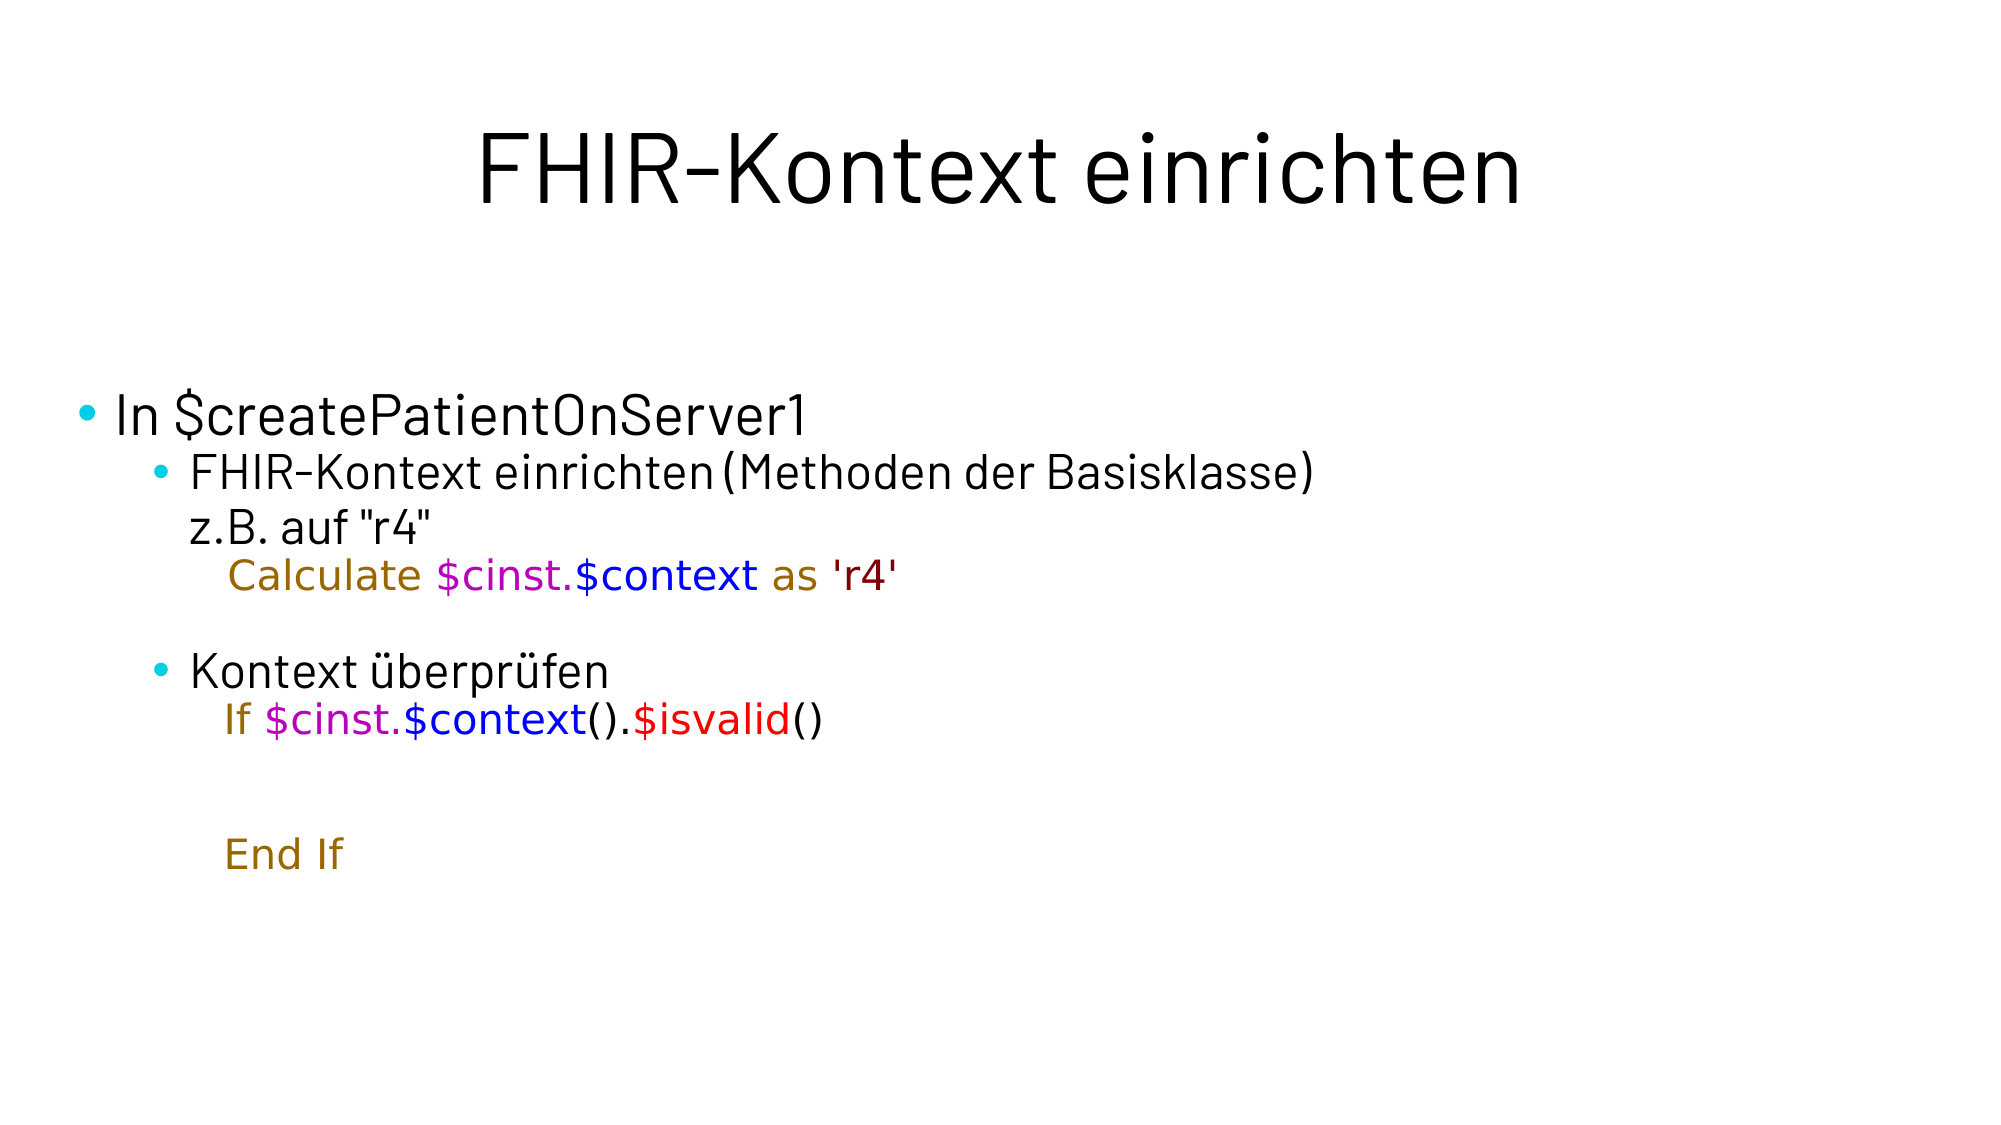

# FHIR-Kontext einrichten
In $createPatientOnServer1
FHIR-Kontext einrichten (Methoden der Basisklasse)
z.B. auf "r4"
Calculate $cinst.$context as 'r4'
Kontext überprüfen
If $cinst.$context().$isvalid()

End If